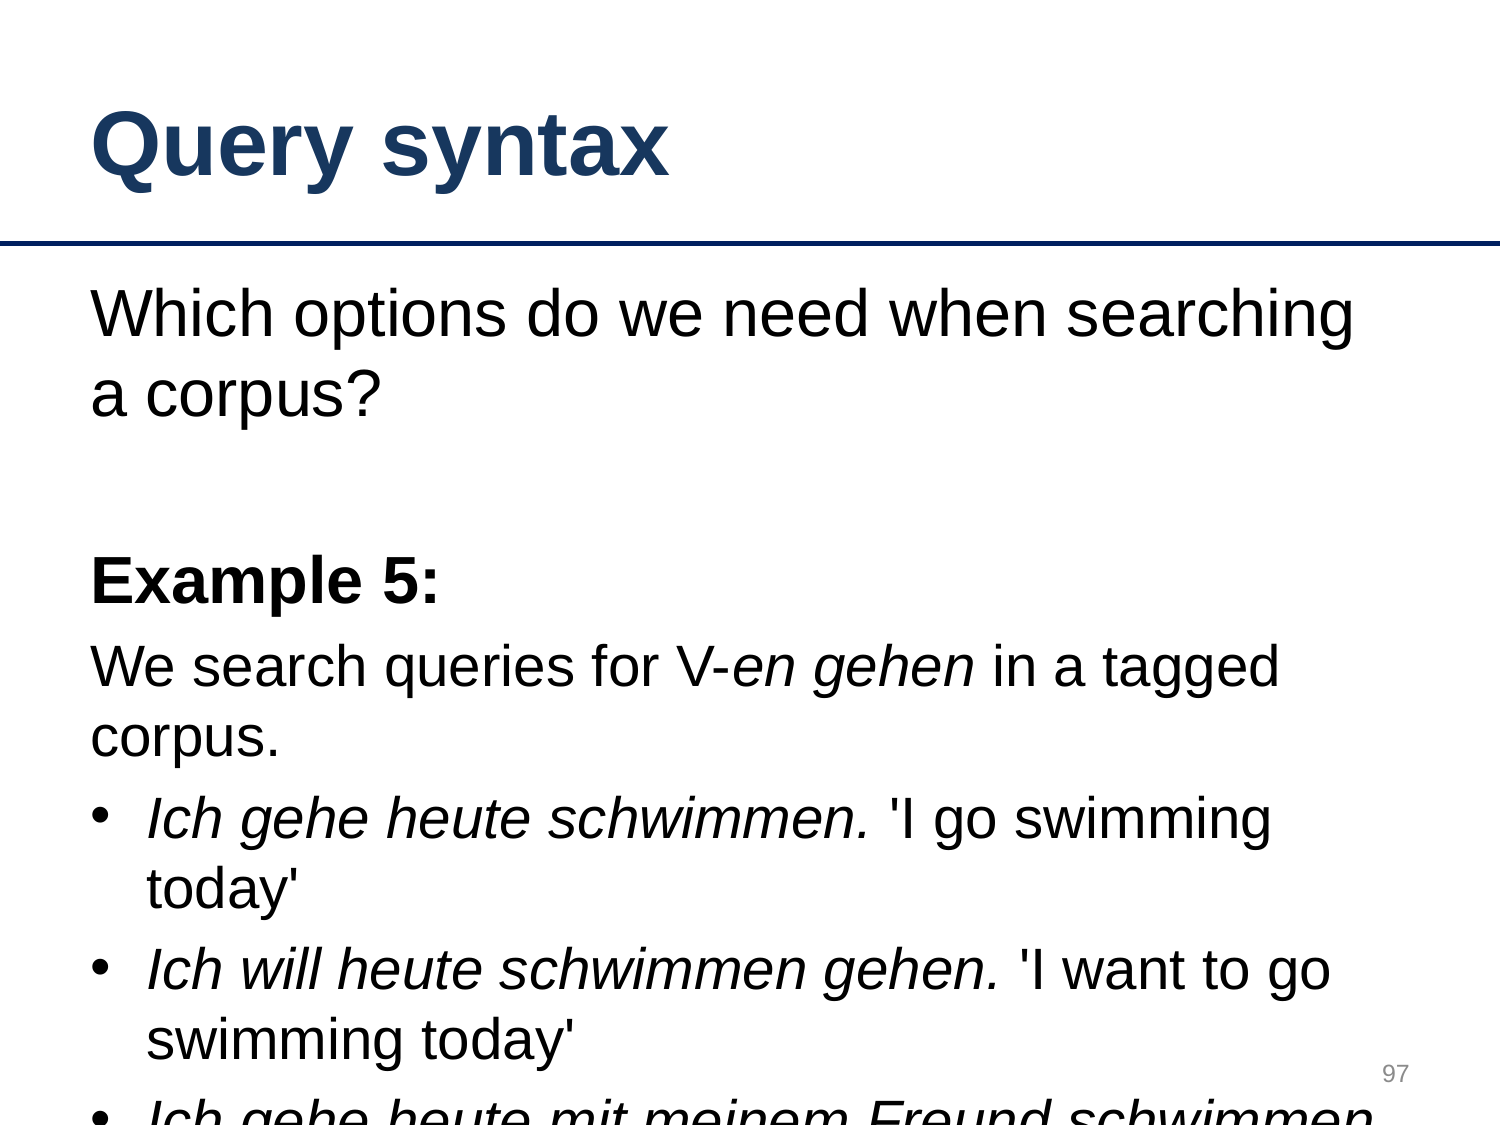

# Query syntax
Which options do we need when searching a corpus?

Example 5:
We search queries for V-en gehen in a tagged corpus.
Ich gehe heute schwimmen. 'I go swimming today'
Ich will heute schwimmen gehen. 'I want to go swimming today'
Ich gehe heute mit meinem Freund schwimmen. 'I go swimming with my (boy)friend today'
97